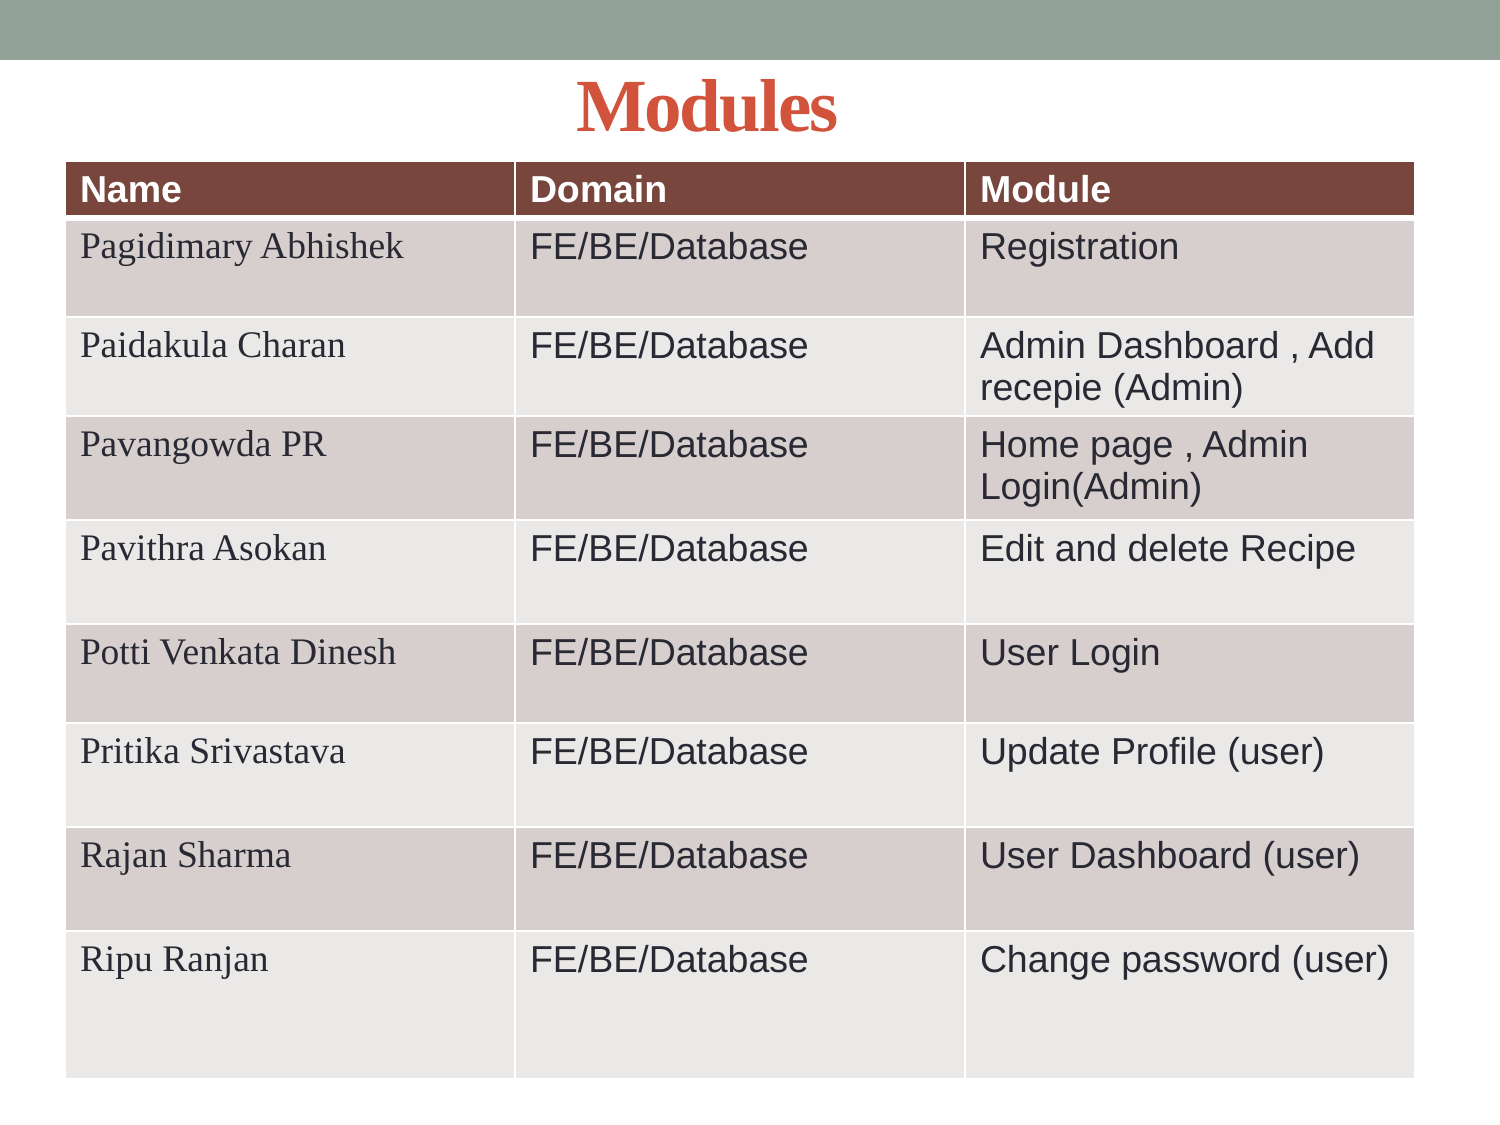

# Modules
| Name | Domain | Module |
| --- | --- | --- |
| Pagidimary Abhishek | FE/BE/Database | Registration |
| Paidakula Charan | FE/BE/Database | Admin Dashboard , Add recepie (Admin) |
| Pavangowda PR | FE/BE/Database | Home page , Admin Login(Admin) |
| Pavithra Asokan | FE/BE/Database | Edit and delete Recipe |
| Potti Venkata Dinesh | FE/BE/Database | User Login |
| Pritika Srivastava | FE/BE/Database | Update Profile (user) |
| Rajan Sharma | FE/BE/Database | User Dashboard (user) |
| Ripu Ranjan | FE/BE/Database | Change password (user) |